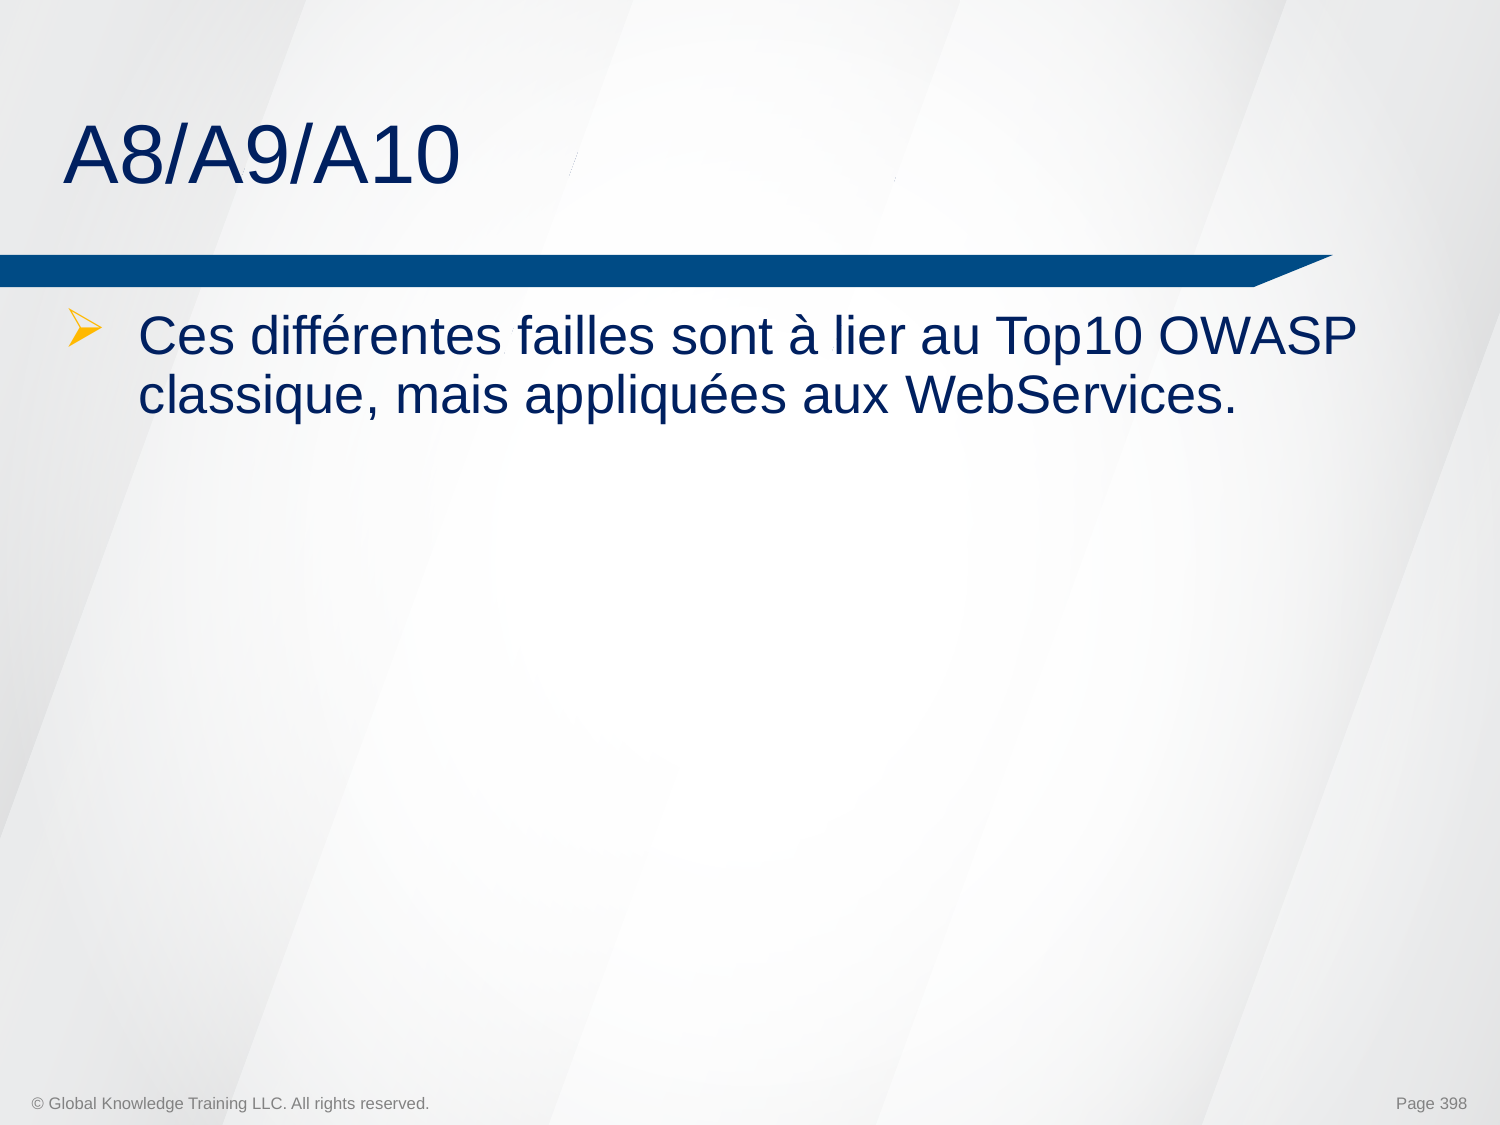

# A8/A9/A10
Ces différentes failles sont à lier au Top10 OWASP classique, mais appliquées aux WebServices.